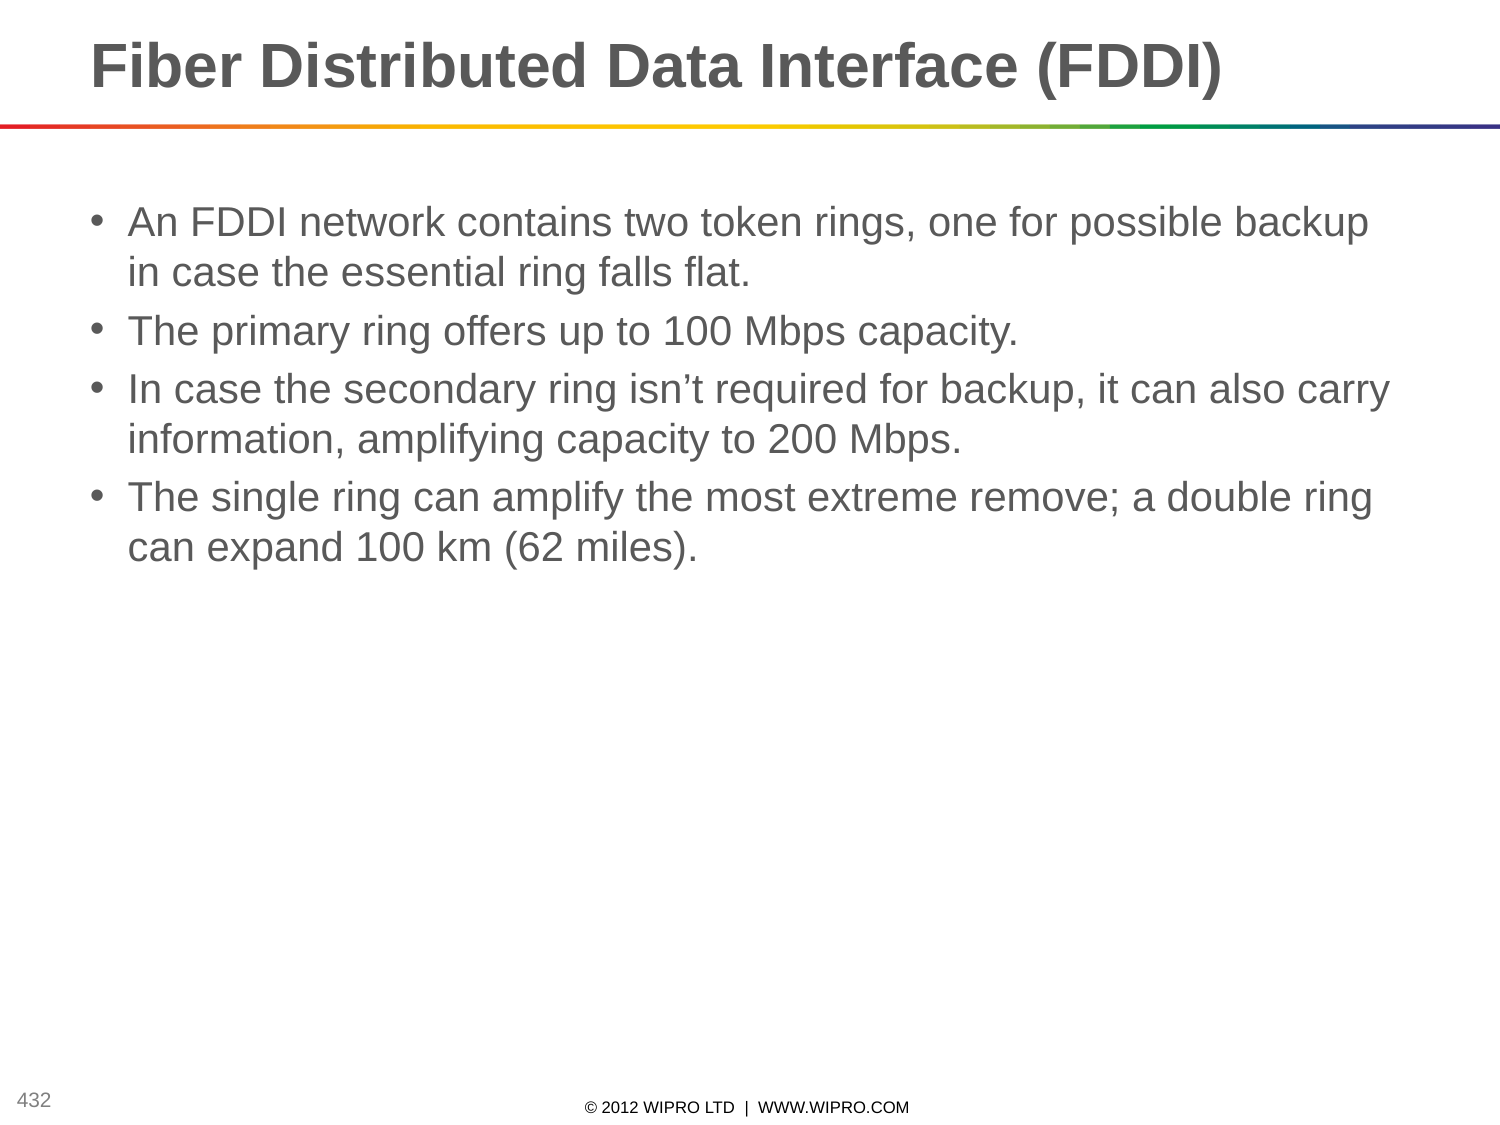

# Fiber Distributed Data Interface (FDDI)
An FDDI network contains two token rings, one for possible backup in case the essential ring falls flat.
The primary ring offers up to 100 Mbps capacity.
In case the secondary ring isn’t required for backup, it can also carry information, amplifying capacity to 200 Mbps.
The single ring can amplify the most extreme remove; a double ring can expand 100 km (62 miles).